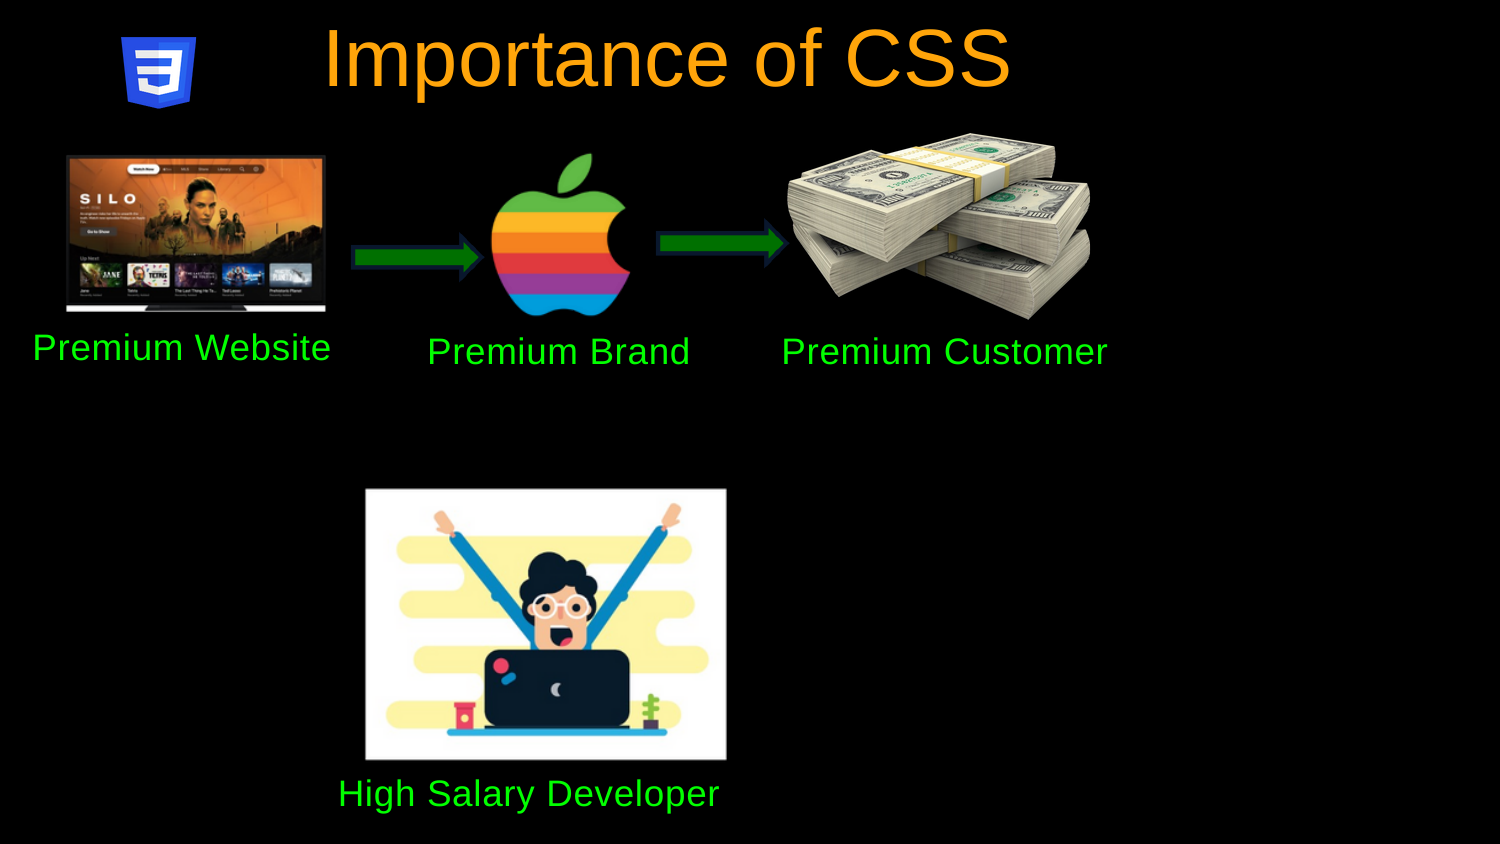

Importance of CSS

Premium Website
Premium Brand
Premium Customer

High Salary Developer